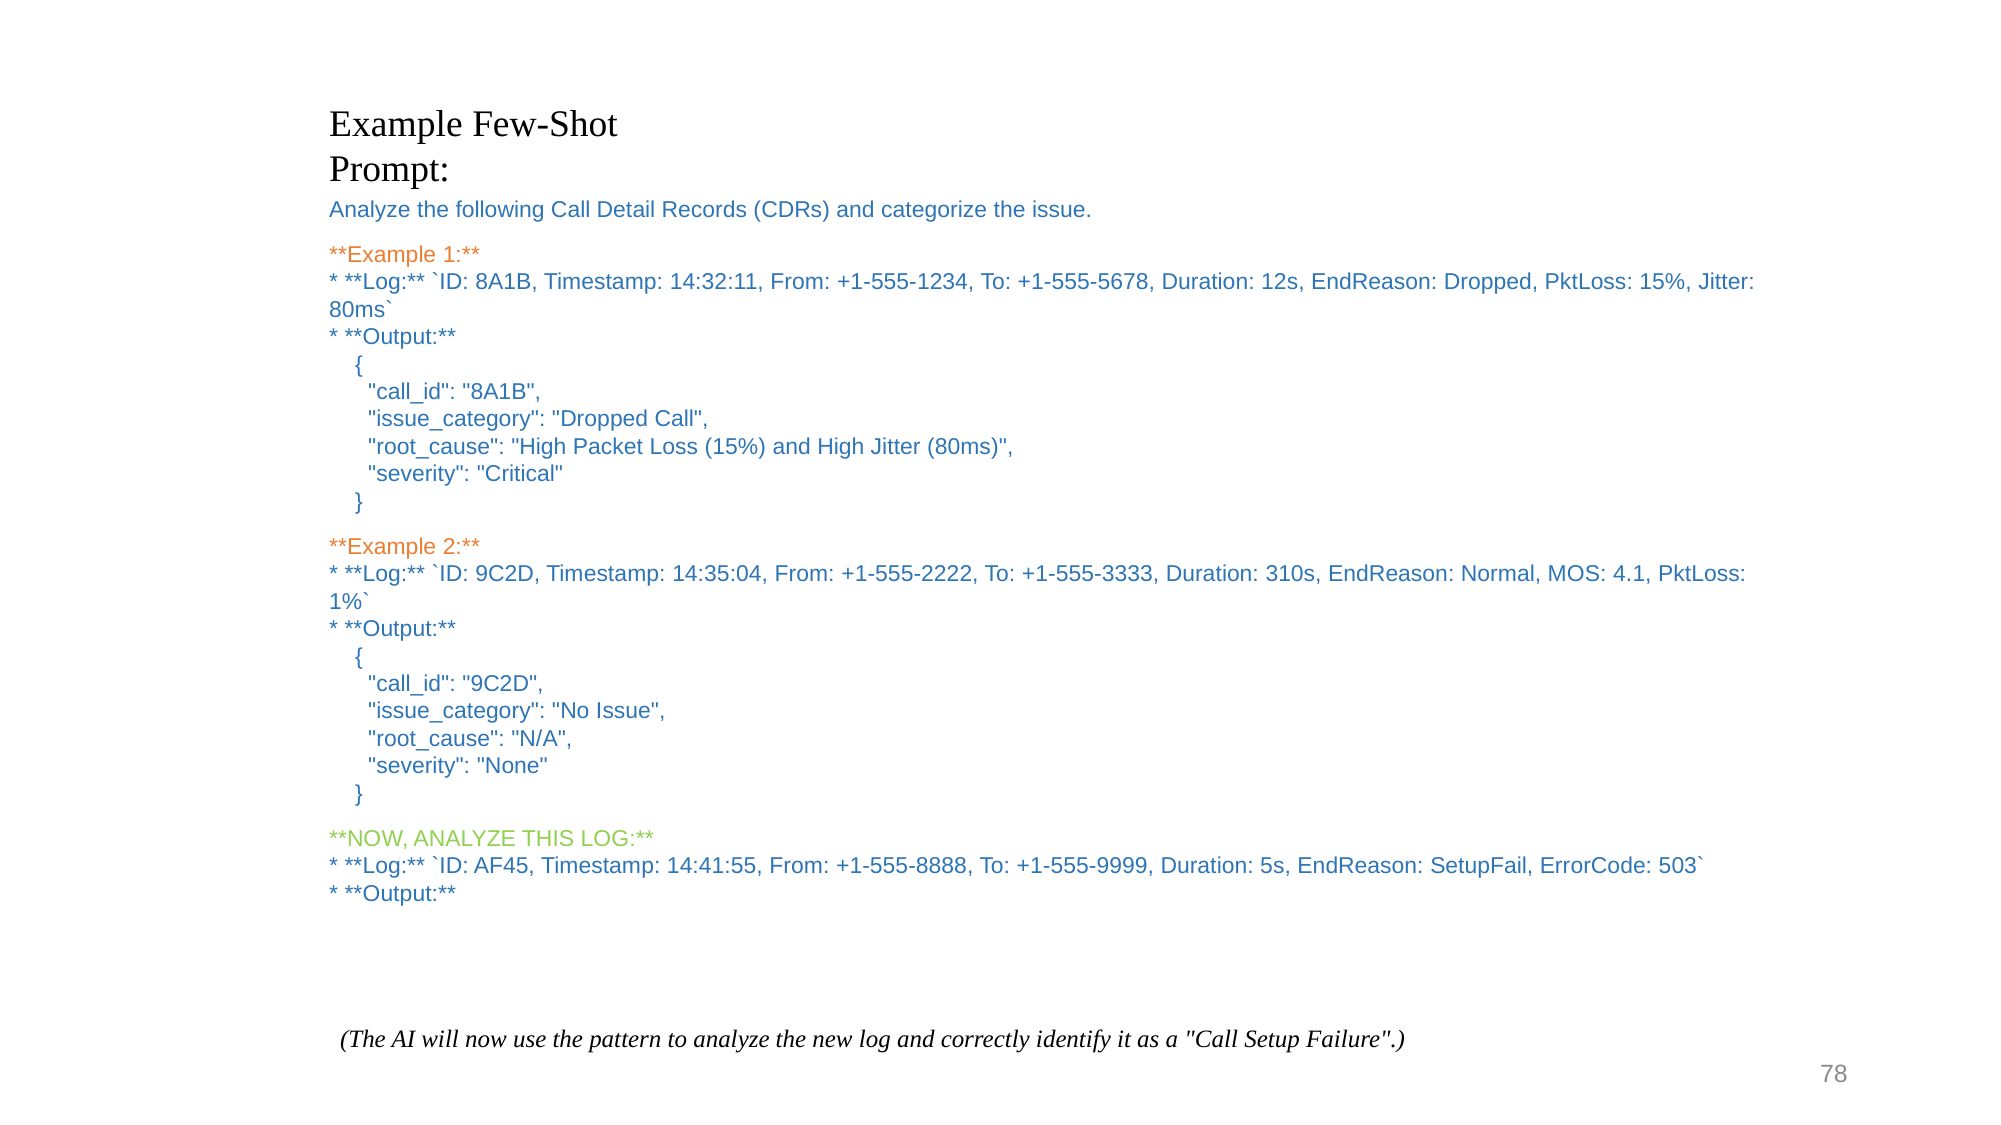

Example Few-Shot Prompt:
Analyze the following Call Detail Records (CDRs) and categorize the issue.

**Example 1:**
* **Log:** `ID: 8A1B, Timestamp: 14:32:11, From: +1-555-1234, To: +1-555-5678, Duration: 12s, EndReason: Dropped, PktLoss: 15%, Jitter: 80ms`
* **Output:**
    {
      "call_id": "8A1B",
      "issue_category": "Dropped Call",
      "root_cause": "High Packet Loss (15%) and High Jitter (80ms)",
      "severity": "Critical"
    }

**Example 2:**
* **Log:** `ID: 9C2D, Timestamp: 14:35:04, From: +1-555-2222, To: +1-555-3333, Duration: 310s, EndReason: Normal, MOS: 4.1, PktLoss: 1%`
* **Output:**
    {
      "call_id": "9C2D",
      "issue_category": "No Issue",
      "root_cause": "N/A",
      "severity": "None"
    }

**NOW, ANALYZE THIS LOG:**
* **Log:** `ID: AF45, Timestamp: 14:41:55, From: +1-555-8888, To: +1-555-9999, Duration: 5s, EndReason: SetupFail, ErrorCode: 503`
* **Output:**
(The AI will now use the pattern to analyze the new log and correctly identify it as a "Call Setup Failure".)
78